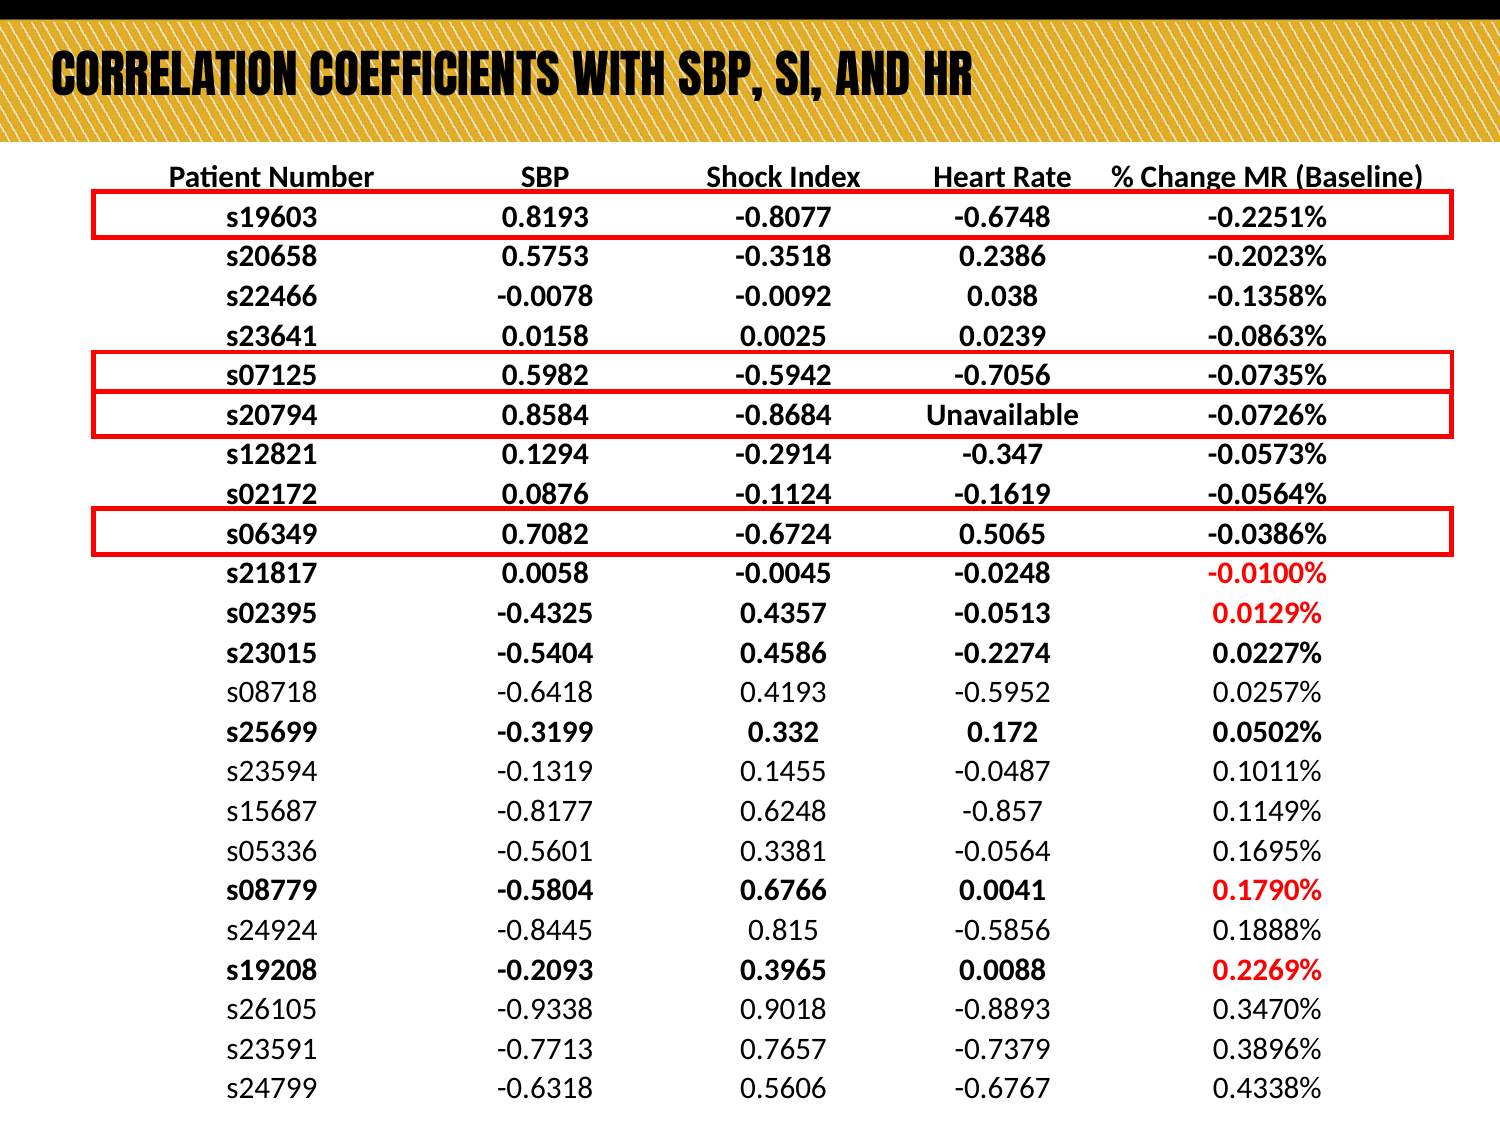

Correlation coefficients with SBP, SI, and HR
| Patient Number | SBP | Shock Index | Heart Rate | % Change MR (Baseline) |
| --- | --- | --- | --- | --- |
| s19603 | 0.8193 | -0.8077 | -0.6748 | -0.2251% |
| s20658 | 0.5753 | -0.3518 | 0.2386 | -0.2023% |
| s22466 | -0.0078 | -0.0092 | 0.038 | -0.1358% |
| s23641 | 0.0158 | 0.0025 | 0.0239 | -0.0863% |
| s07125 | 0.5982 | -0.5942 | -0.7056 | -0.0735% |
| s20794 | 0.8584 | -0.8684 | Unavailable | -0.0726% |
| s12821 | 0.1294 | -0.2914 | -0.347 | -0.0573% |
| s02172 | 0.0876 | -0.1124 | -0.1619 | -0.0564% |
| s06349 | 0.7082 | -0.6724 | 0.5065 | -0.0386% |
| s21817 | 0.0058 | -0.0045 | -0.0248 | -0.0100% |
| s02395 | -0.4325 | 0.4357 | -0.0513 | 0.0129% |
| s23015 | -0.5404 | 0.4586 | -0.2274 | 0.0227% |
| s08718 | -0.6418 | 0.4193 | -0.5952 | 0.0257% |
| s25699 | -0.3199 | 0.332 | 0.172 | 0.0502% |
| s23594 | -0.1319 | 0.1455 | -0.0487 | 0.1011% |
| s15687 | -0.8177 | 0.6248 | -0.857 | 0.1149% |
| s05336 | -0.5601 | 0.3381 | -0.0564 | 0.1695% |
| s08779 | -0.5804 | 0.6766 | 0.0041 | 0.1790% |
| s24924 | -0.8445 | 0.815 | -0.5856 | 0.1888% |
| s19208 | -0.2093 | 0.3965 | 0.0088 | 0.2269% |
| s26105 | -0.9338 | 0.9018 | -0.8893 | 0.3470% |
| s23591 | -0.7713 | 0.7657 | -0.7379 | 0.3896% |
| s24799 | -0.6318 | 0.5606 | -0.6767 | 0.4338% |